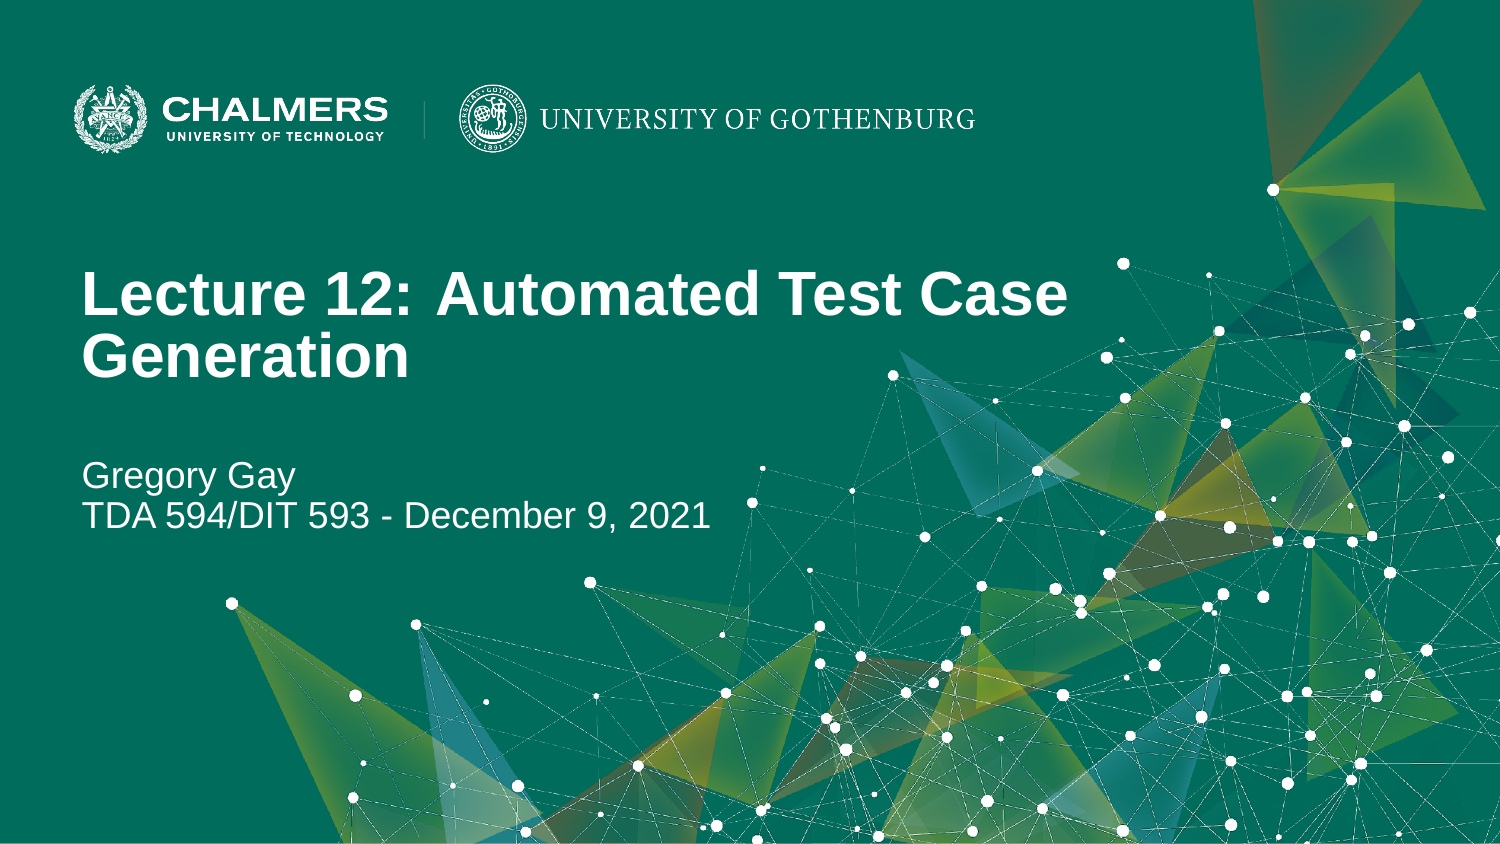

Lecture 12: Automated Test Case Generation
Gregory Gay
TDA 594/DIT 593 - December 9, 2021